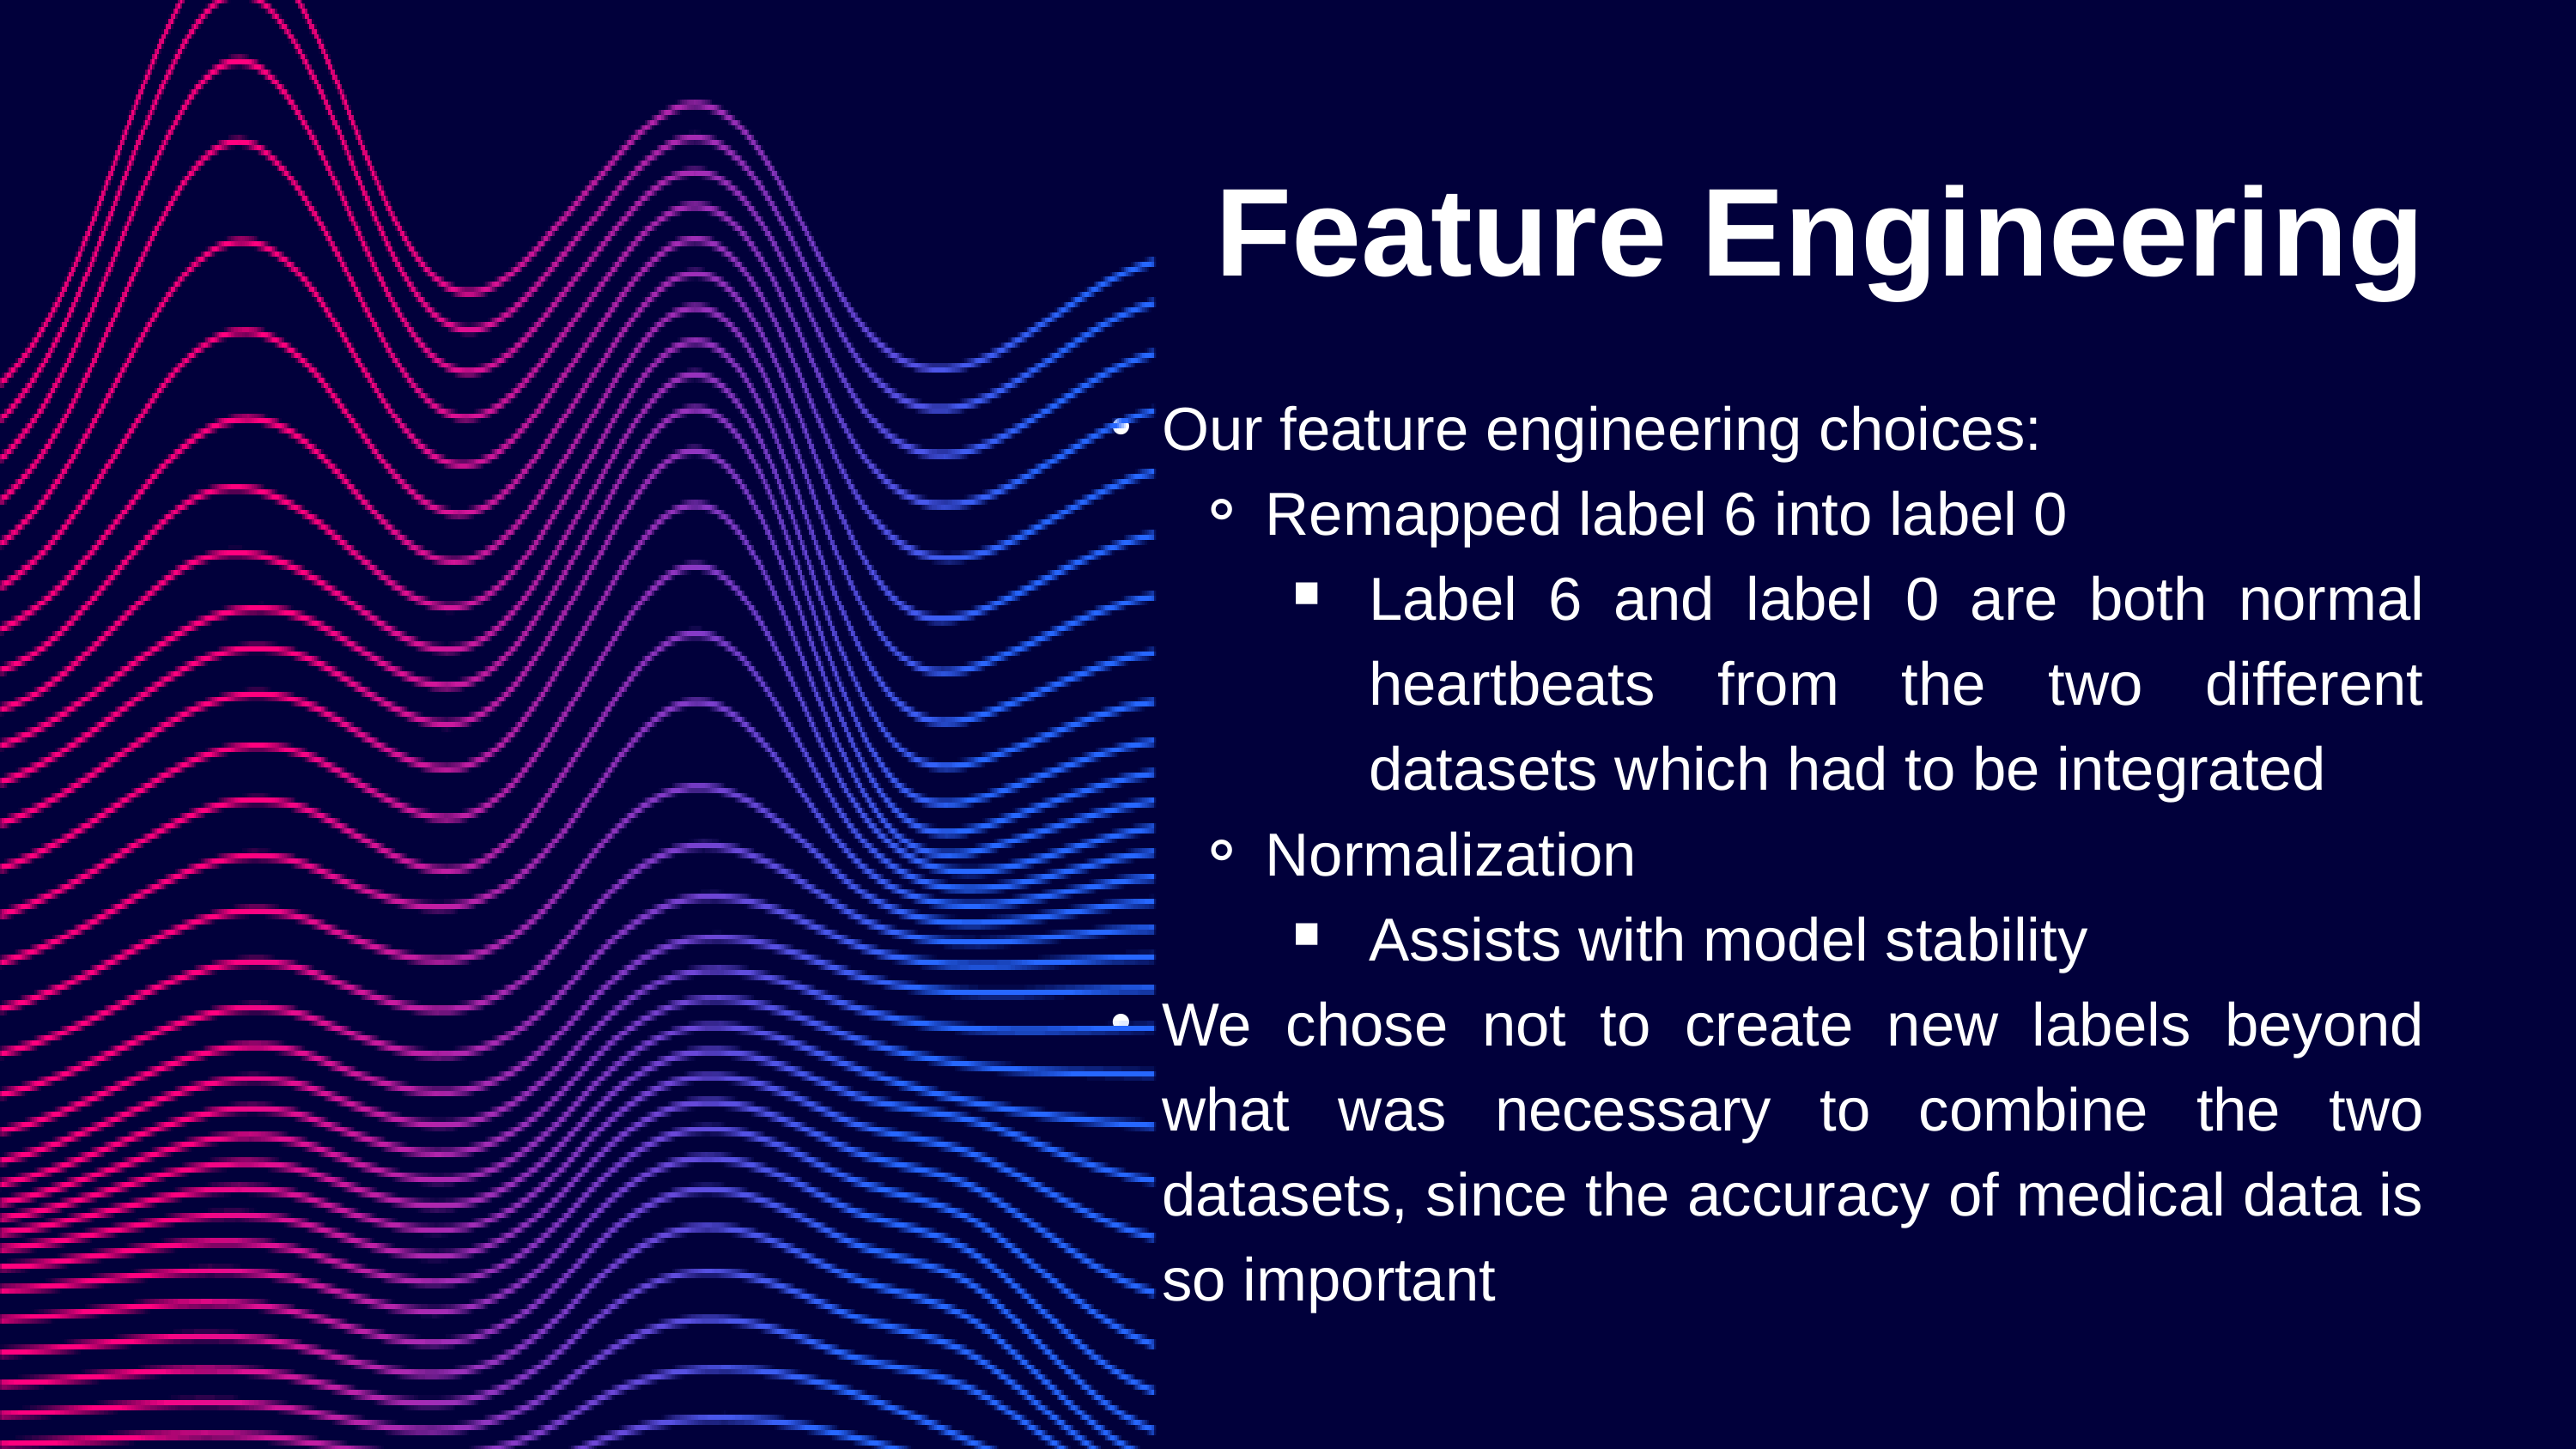

Feature Engineering

Our feature engineering choices:
Remapped label 6 into label 0
Label 6 and label 0 are both normal heartbeats from the two different datasets which had to be integrated
Normalization
Assists with model stability
We chose not to create new labels beyond what was necessary to combine the two datasets, since the accuracy of medical data is so important